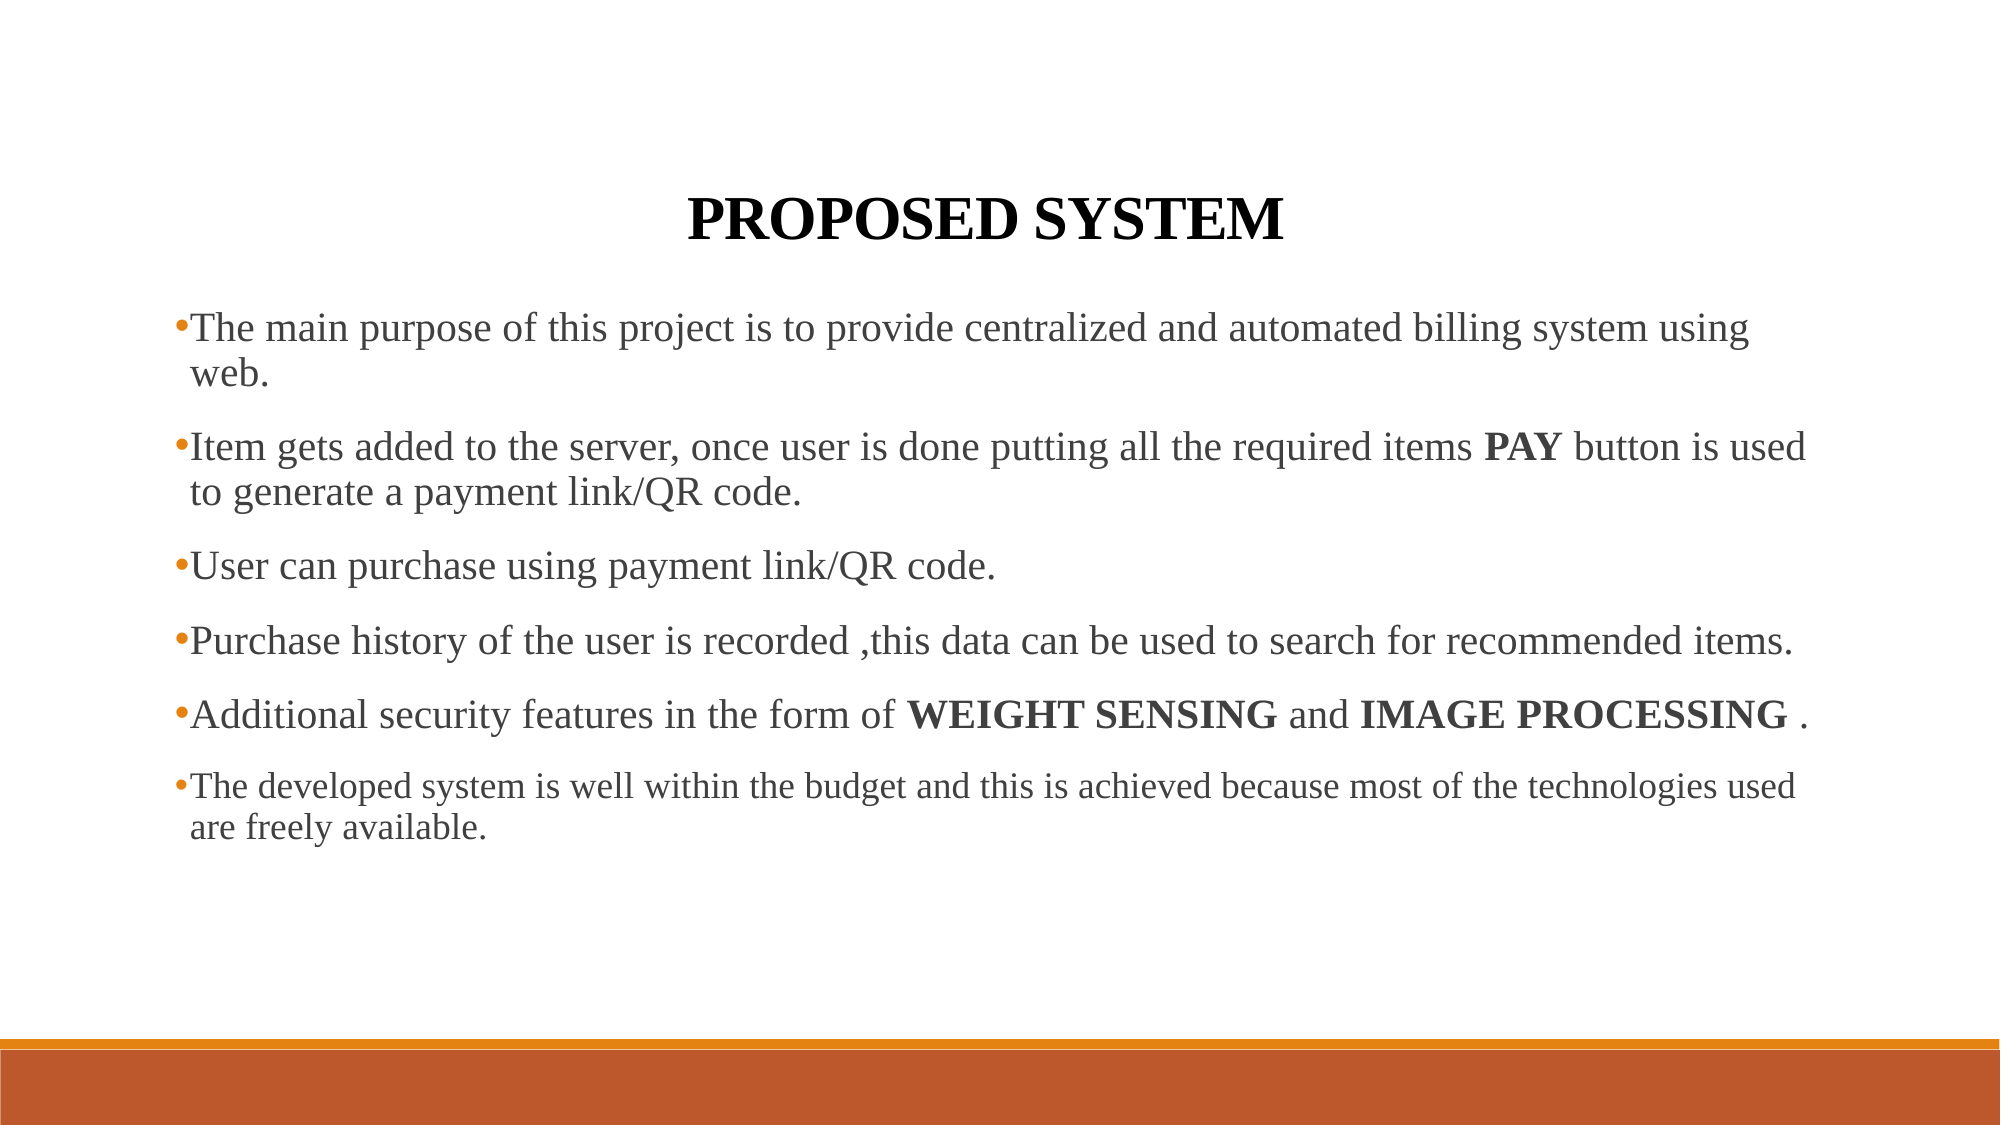

PROPOSED SYSTEM
The main purpose of this project is to provide centralized and automated billing system using web.
Item gets added to the server, once user is done putting all the required items PAY button is used to generate a payment link/QR code.
User can purchase using payment link/QR code.
Purchase history of the user is recorded ,this data can be used to search for recommended items.
Additional security features in the form of WEIGHT SENSING and IMAGE PROCESSING .
The developed system is well within the budget and this is achieved because most of the technologies used are freely available.